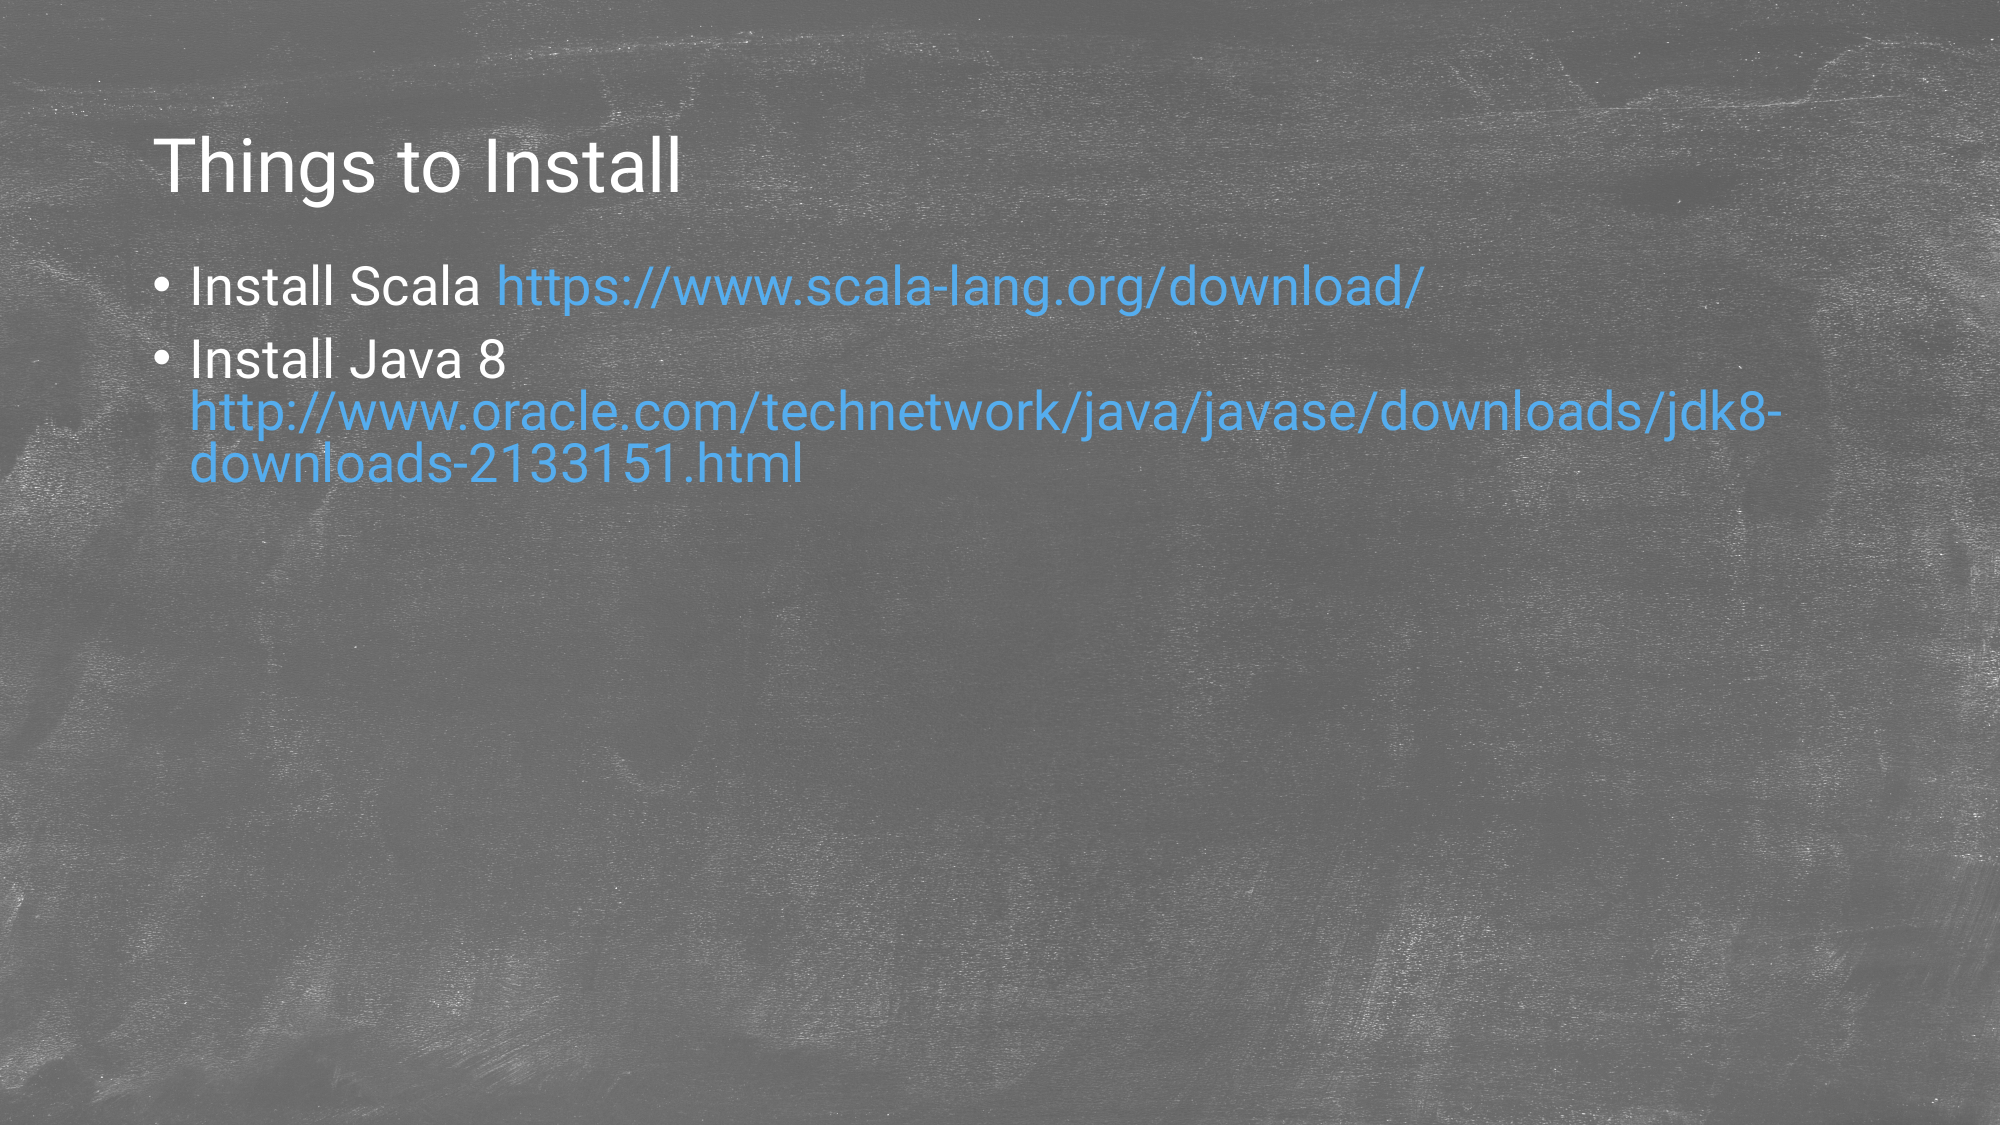

# Things to Install
Install Scala https://www.scala-lang.org/download/
Install Java 8 http://www.oracle.com/technetwork/java/javase/downloads/jdk8-downloads-2133151.html